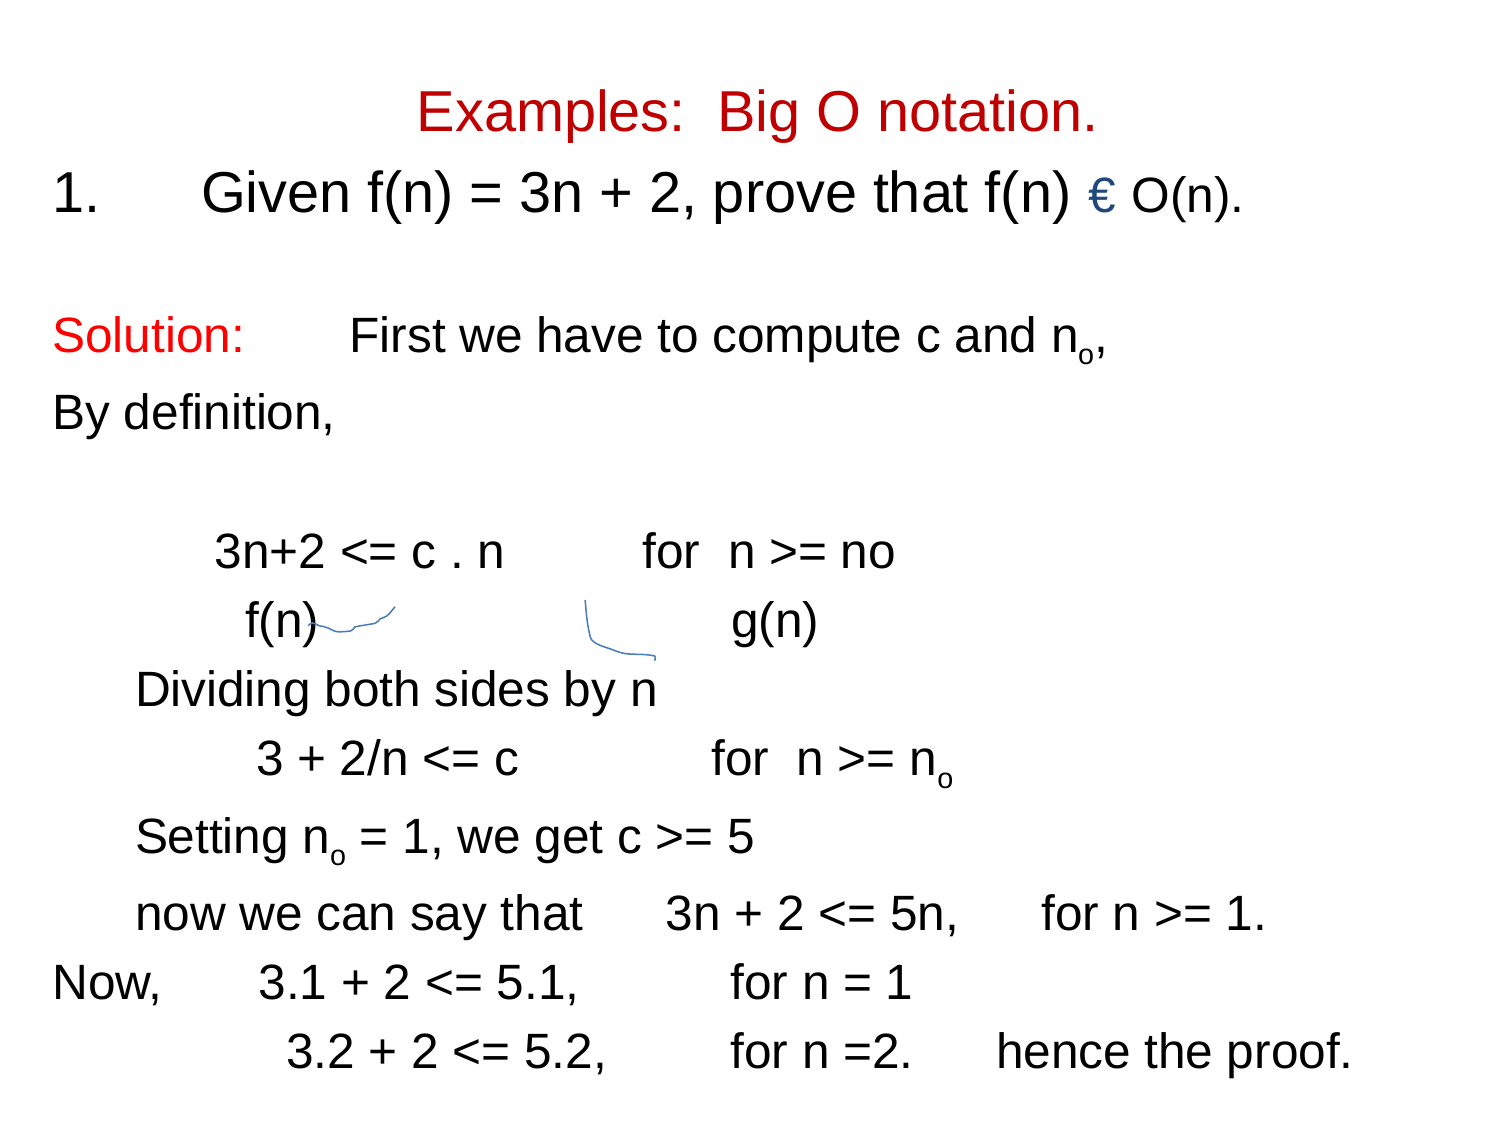

#
 Examples:  Big O notation.
 	Given f(n) = 3n + 2, prove that f(n) € O(n).

Solution: 	First we have to compute c and no,
By definition,

		 3n+2 <= c . n          for  n >= no
              f(n)                              g(n)
      Dividing both sides by n
			    3 + 2/n <= c              for  n >= no
      Setting no = 1, we get c >= 5
      now we can say that      3n + 2 <= 5n,      for n >= 1.
Now,       3.1 + 2 <= 5.1,           for n = 1
                 3.2 + 2 <= 5.2,         for n =2.      hence the proof.